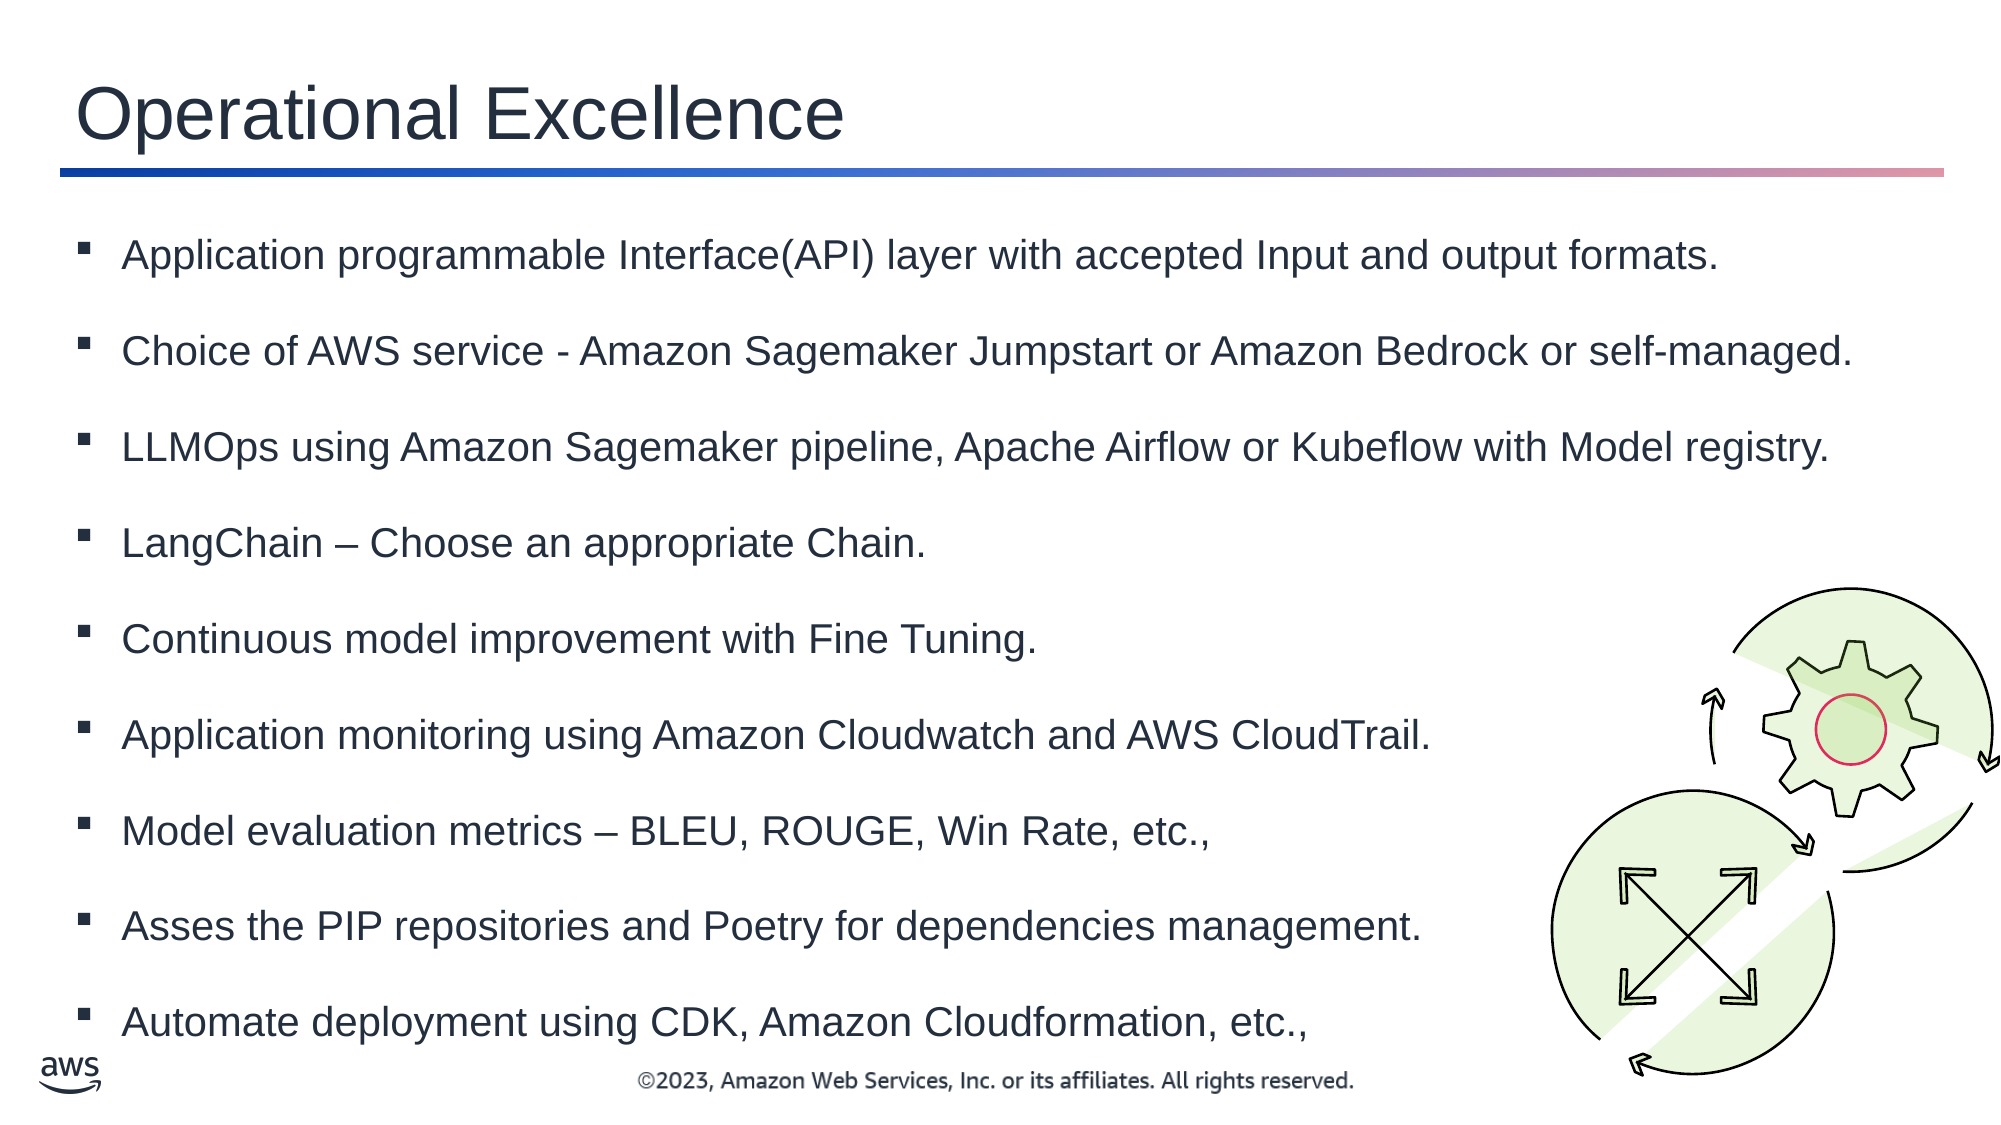

Operational Excellence
Application programmable Interface(API) layer with accepted Input and output formats.
Choice of AWS service - Amazon Sagemaker Jumpstart or Amazon Bedrock or self-managed.
LLMOps using Amazon Sagemaker pipeline, Apache Airflow or Kubeflow with Model registry.
LangChain – Choose an appropriate Chain.
Continuous model improvement with Fine Tuning.
Application monitoring using Amazon Cloudwatch and AWS CloudTrail.
Model evaluation metrics – BLEU, ROUGE, Win Rate, etc.,
Asses the PIP repositories and Poetry for dependencies management.
Automate deployment using CDK, Amazon Cloudformation, etc.,